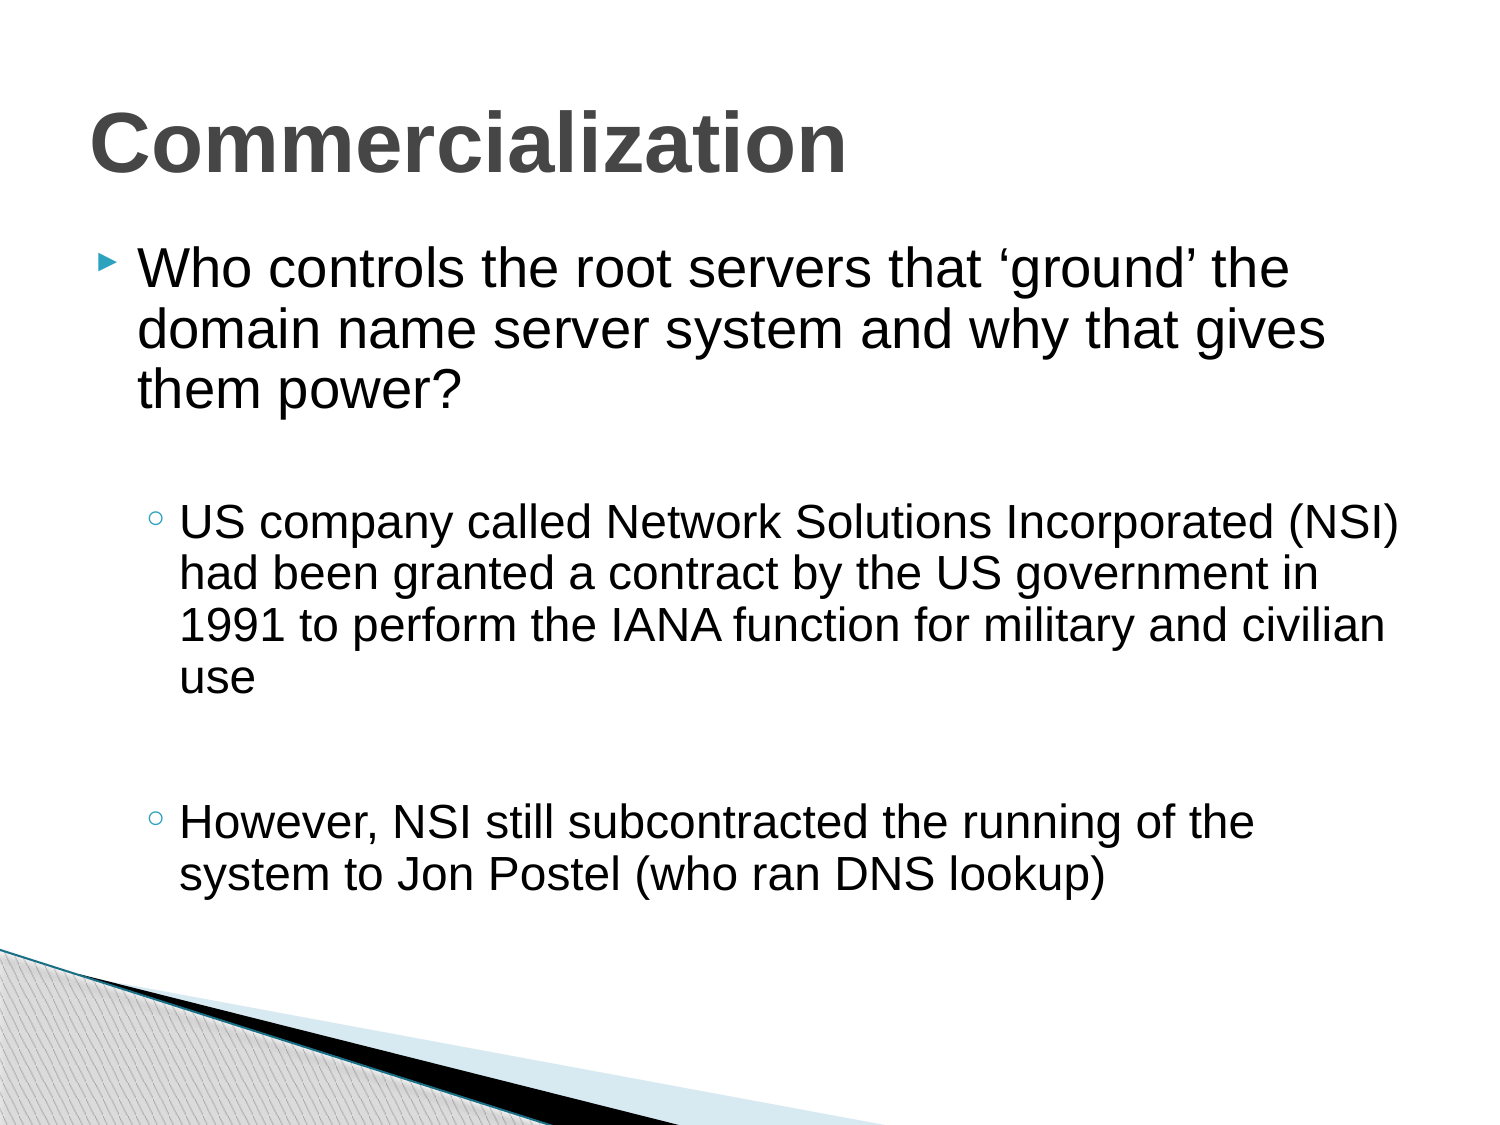

# Commercialization
Who controls the root servers that ‘ground’ the domain name server system and why that gives them power?

US company called Network Solutions Incorporated (NSI) had been granted a contract by the US government in 1991 to perform the IANA function for military and civilian use

However, NSI still subcontracted the running of the system to Jon Postel (who ran DNS lookup)